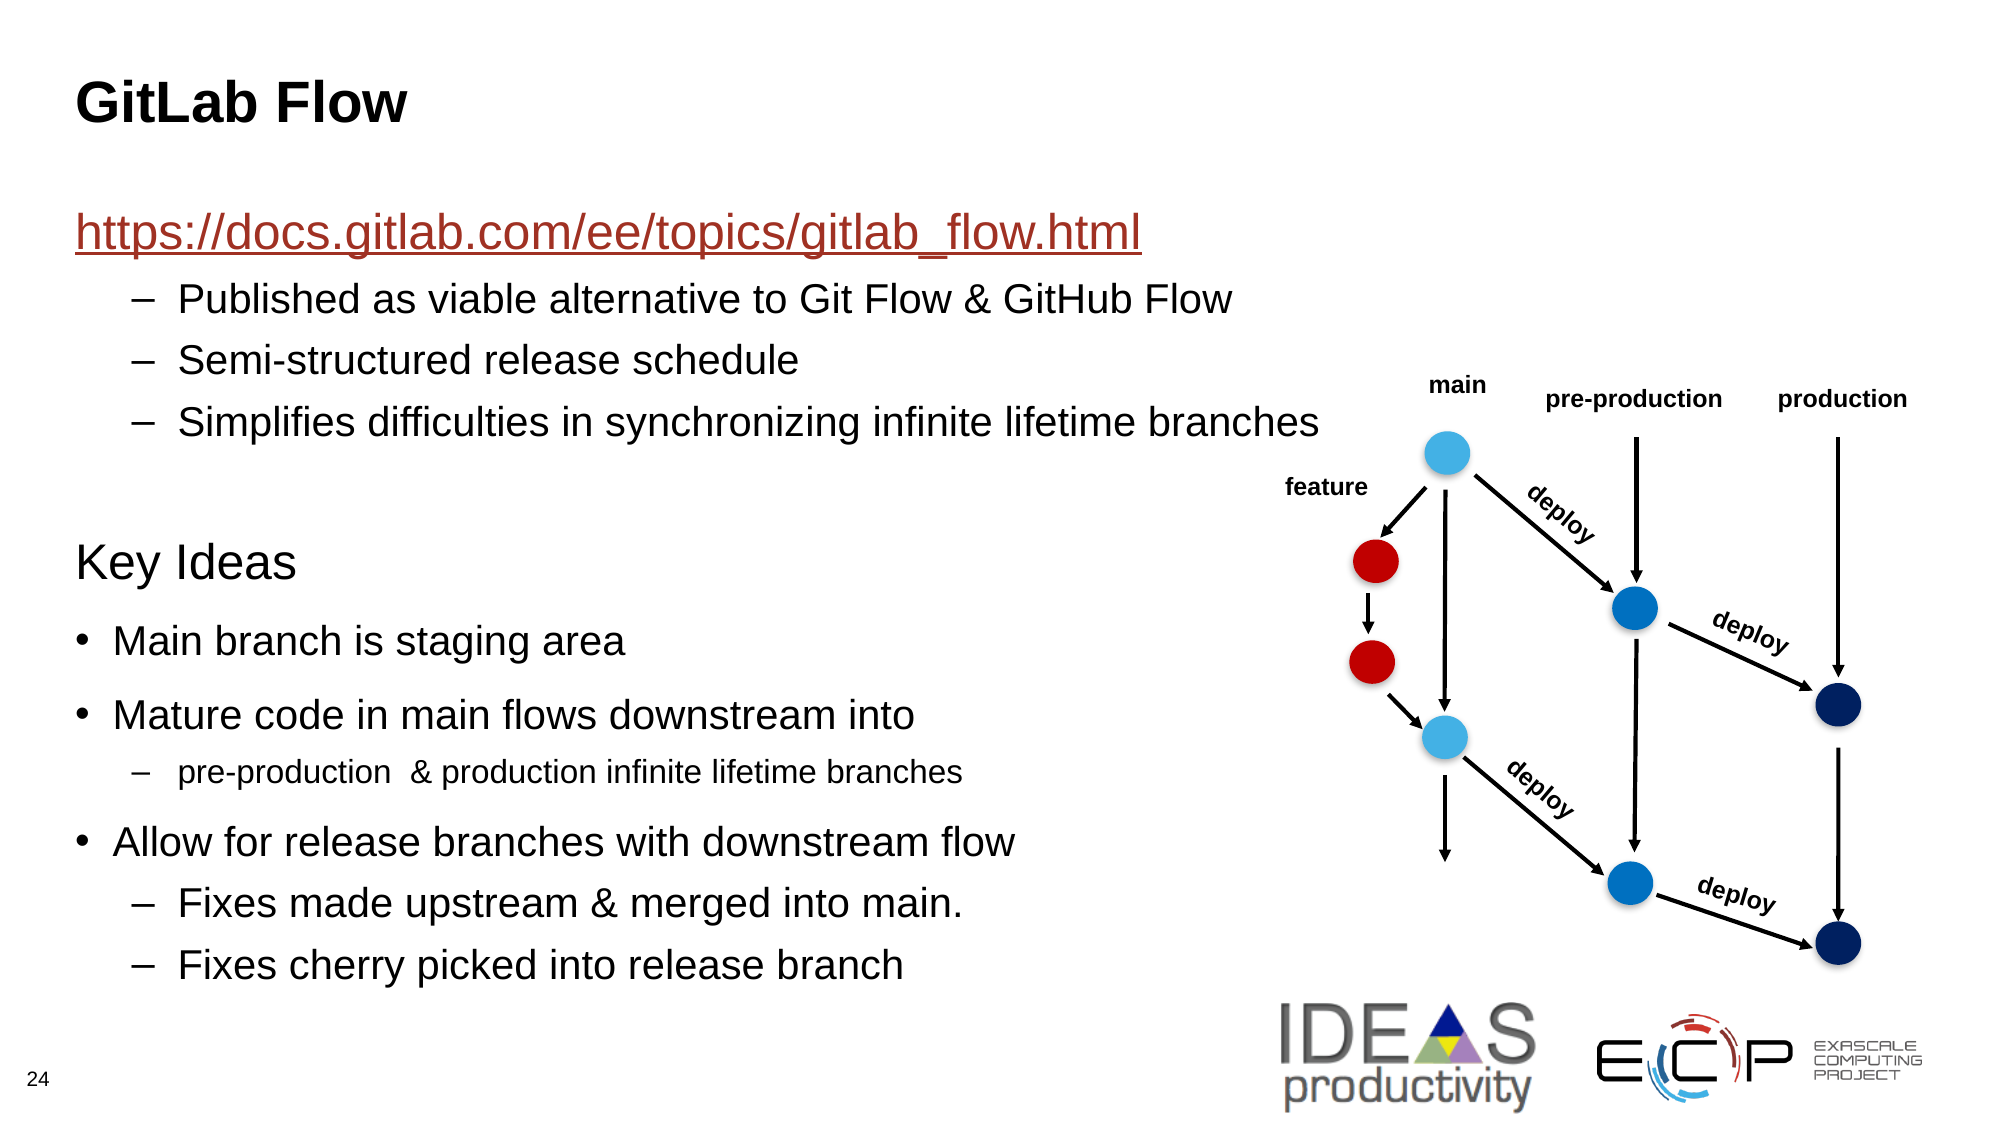

# GitLab Flow
https://docs.gitlab.com/ee/topics/gitlab_flow.html
Published as viable alternative to Git Flow & GitHub Flow
Semi-structured release schedule
Simplifies difficulties in synchronizing infinite lifetime branches

Key Ideas
Main branch is staging area
Mature code in main flows downstream into
pre-production  & production infinite lifetime branches
Allow for release branches with downstream flow
Fixes made upstream & merged into main.
Fixes cherry picked into release branch

  main
  pre-production
  production

  feature
 deploy

 deploy

 deploy

 deploy